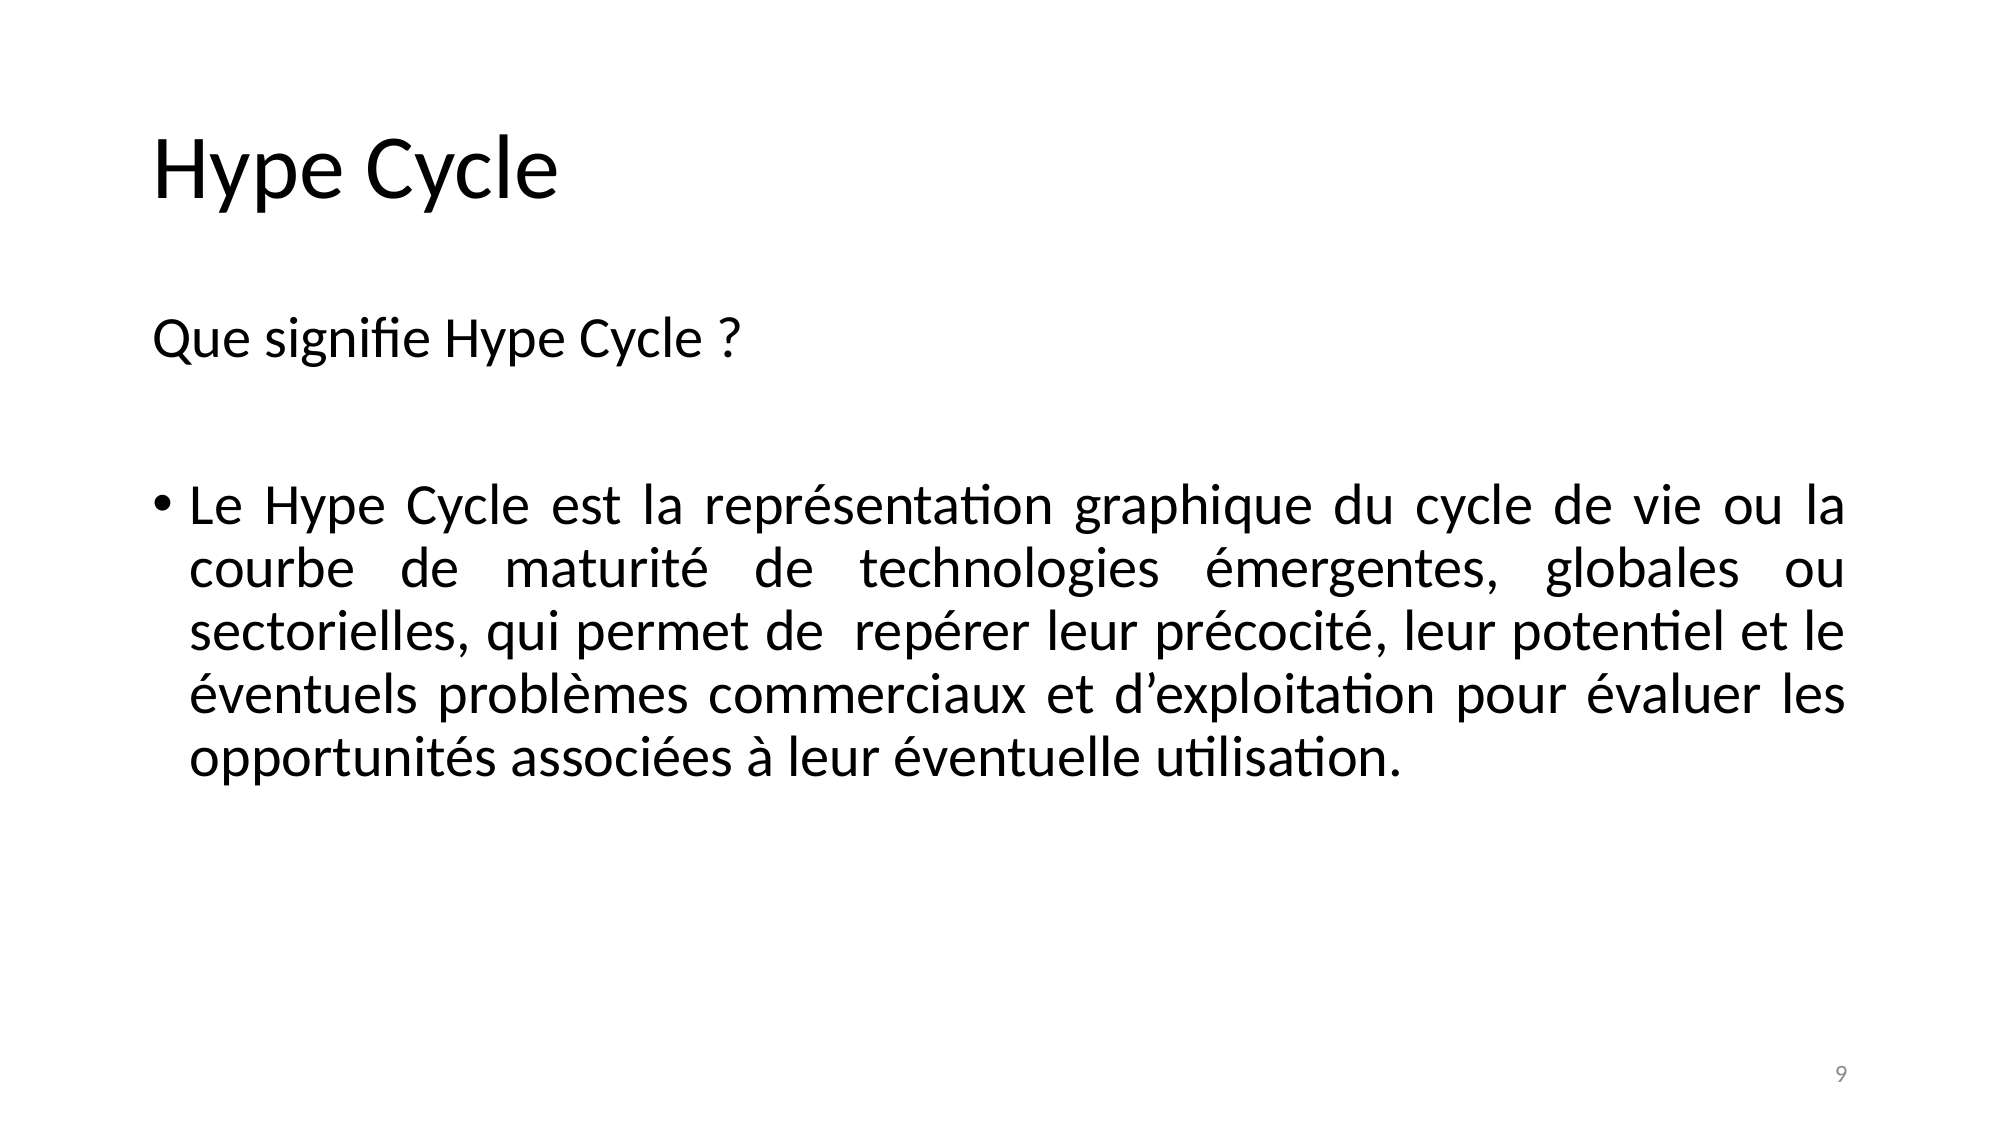

# Hype Cycle
Que signifie Hype Cycle ?

Le Hype Cycle est la représentation graphique du cycle de vie ou la courbe de maturité de technologies émergentes, globales ou sectorielles, qui permet de  repérer leur précocité, leur potentiel et le éventuels problèmes commerciaux et d’exploitation pour évaluer les opportunités associées à leur éventuelle utilisation.

9